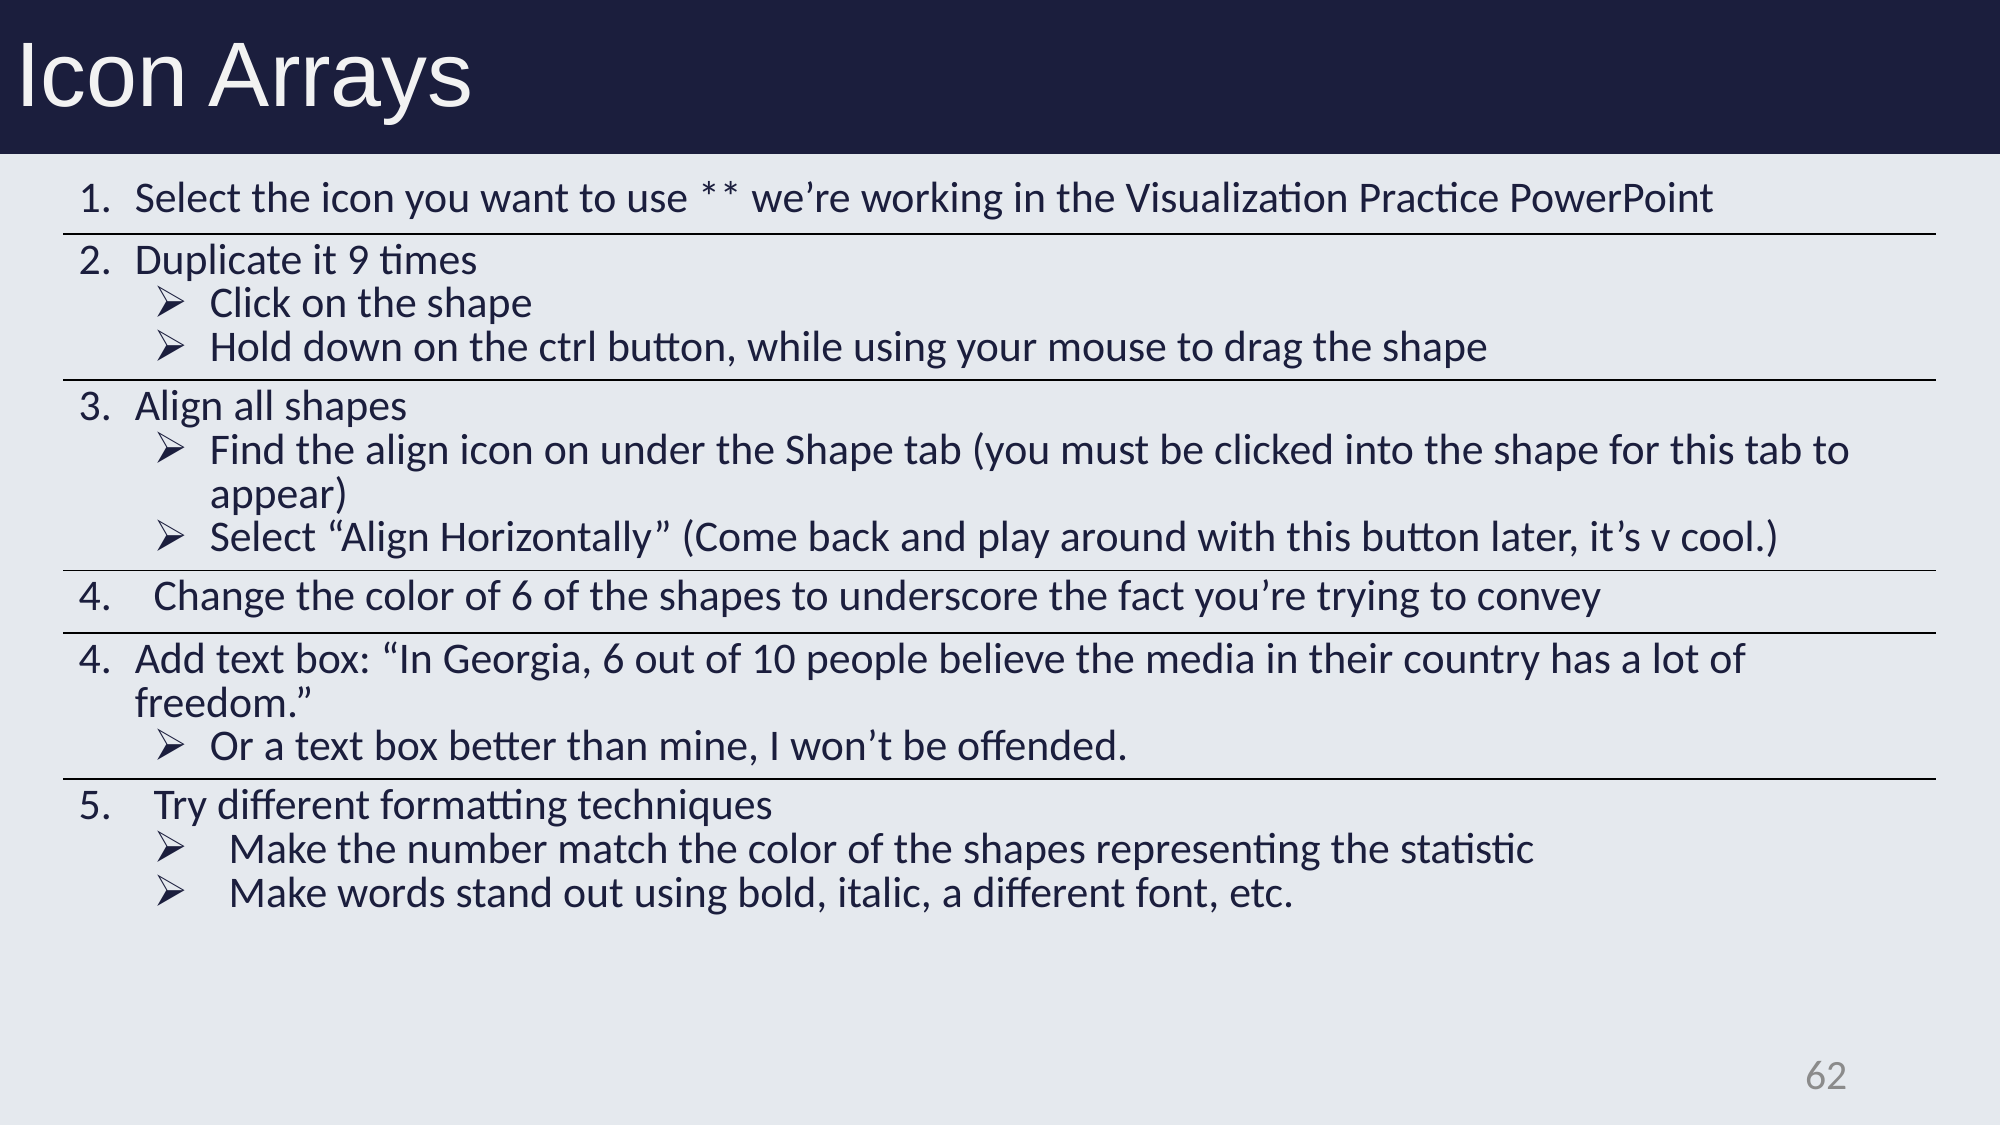

# Icon Arrays

| Select the icon you want to use \*\* we’re working in the Visualization Practice PowerPoint |
| --- |
| Duplicate it 9 times Click on the shape Hold down on the ctrl button, while using your mouse to drag the shape |
| Align all shapes Find the align icon on under the Shape tab (you must be clicked into the shape for this tab to appear) Select “Align Horizontally” (Come back and play around with this button later, it’s v cool.) |
| Change the color of 6 of the shapes to underscore the fact you’re trying to convey |
| Add text box: “In Georgia, 6 out of 10 people believe the media in their country has a lot of freedom.” Or a text box better than mine, I won’t be offended. |
| Try different formatting techniques Make the number match the color of the shapes representing the statistic Make words stand out using bold, italic, a different font, etc. |
62